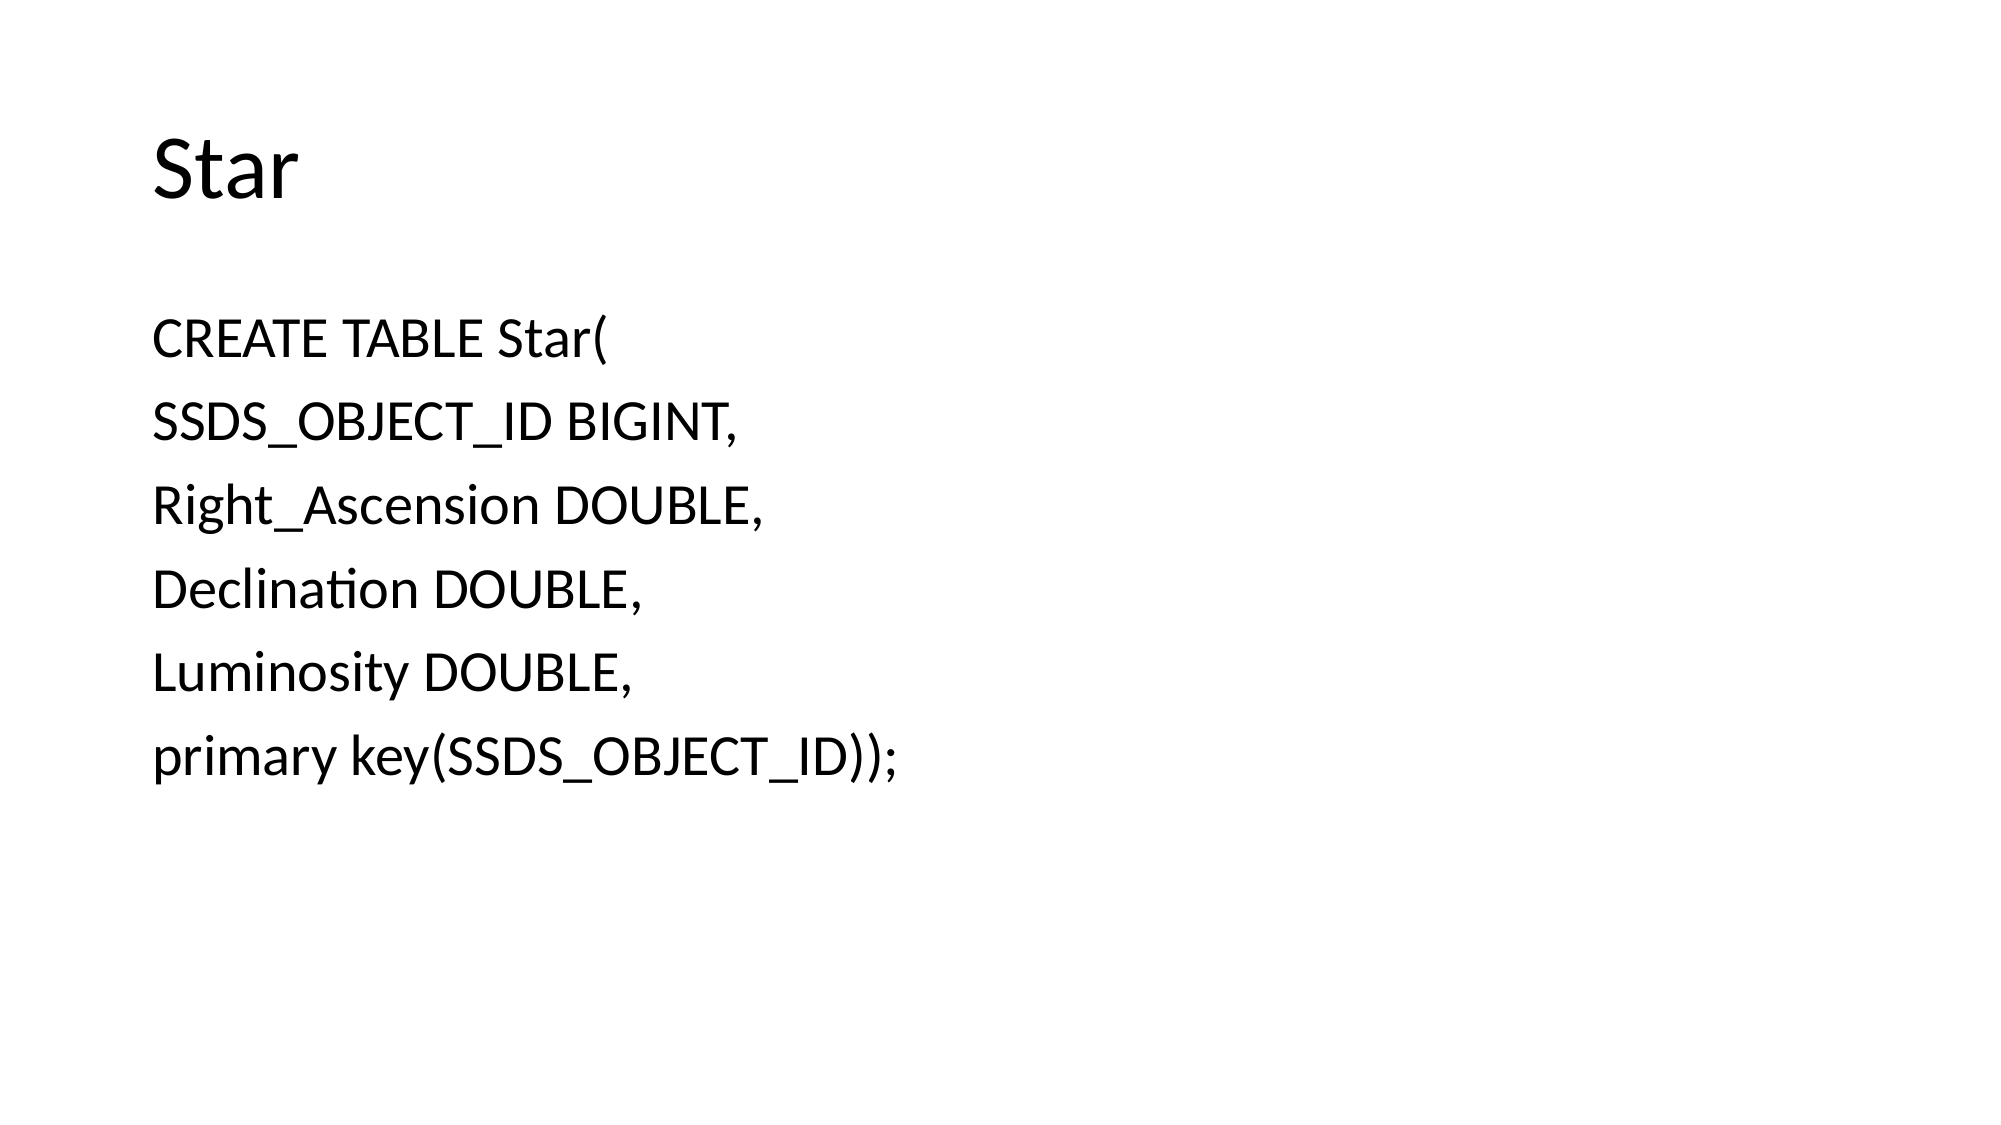

# Star
CREATE TABLE Star(
SSDS_OBJECT_ID BIGINT,
Right_Ascension DOUBLE,
Declination DOUBLE,
Luminosity DOUBLE,
primary key(SSDS_OBJECT_ID));